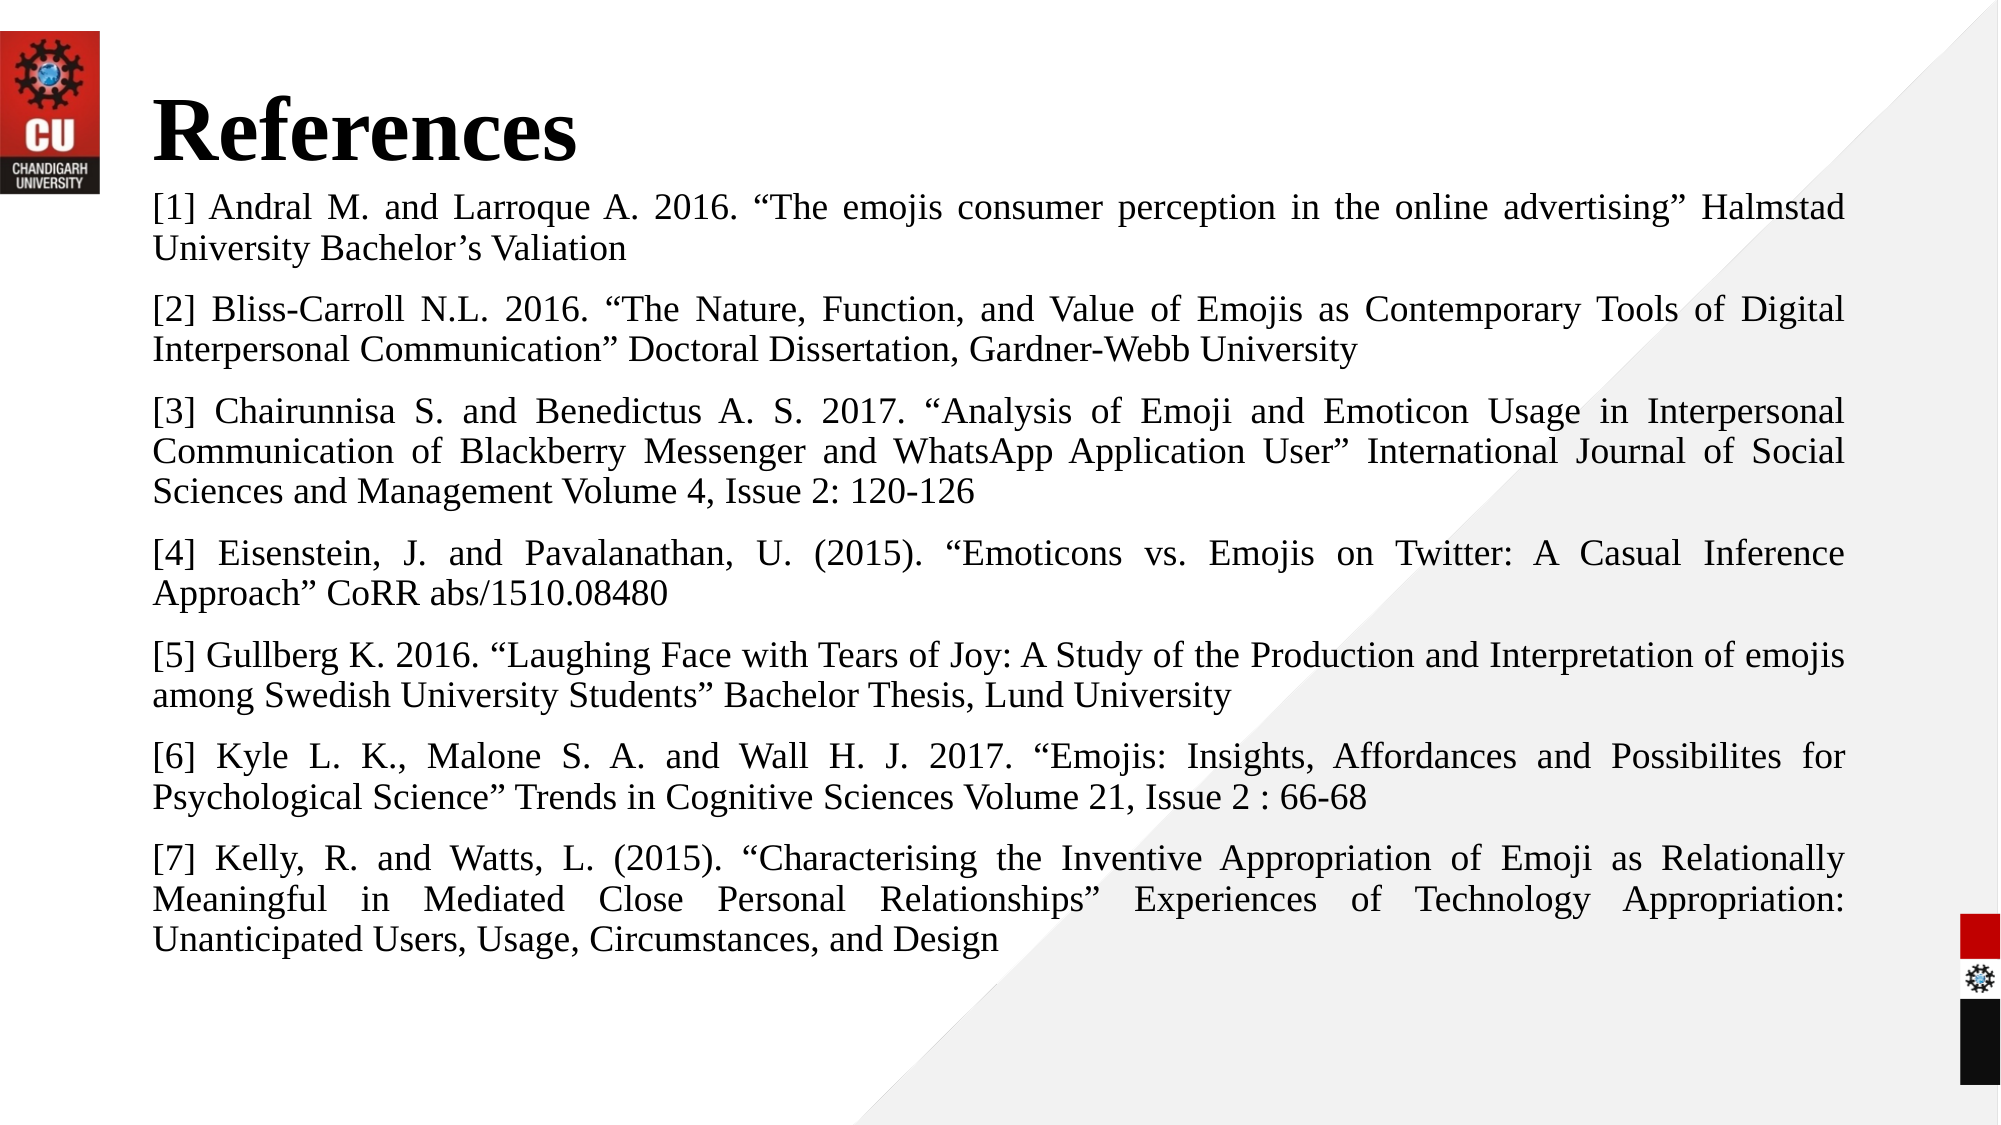

# References
[1] Andral M. and Larroque A. 2016. “The emojis consumer perception in the online advertising” Halmstad University Bachelor’s Valiation
[2] Bliss-Carroll N.L. 2016. “The Nature, Function, and Value of Emojis as Contemporary Tools of Digital Interpersonal Communication” Doctoral Dissertation, Gardner-Webb University
[3] Chairunnisa S. and Benedictus A. S. 2017. “Analysis of Emoji and Emoticon Usage in Interpersonal Communication of Blackberry Messenger and WhatsApp Application User” International Journal of Social Sciences and Management Volume 4, Issue 2: 120-126
[4] Eisenstein, J. and Pavalanathan, U. (2015). “Emoticons vs. Emojis on Twitter: A Casual Inference Approach” CoRR abs/1510.08480
[5] Gullberg K. 2016. “Laughing Face with Tears of Joy: A Study of the Production and Interpretation of emojis among Swedish University Students” Bachelor Thesis, Lund University
[6] Kyle L. K., Malone S. A. and Wall H. J. 2017. “Emojis: Insights, Affordances and Possibilites for Psychological Science” Trends in Cognitive Sciences Volume 21, Issue 2 : 66-68
[7] Kelly, R. and Watts, L. (2015). “Characterising the Inventive Appropriation of Emoji as Relationally Meaningful in Mediated Close Personal Relationships” Experiences of Technology Appropriation: Unanticipated Users, Usage, Circumstances, and Design

19